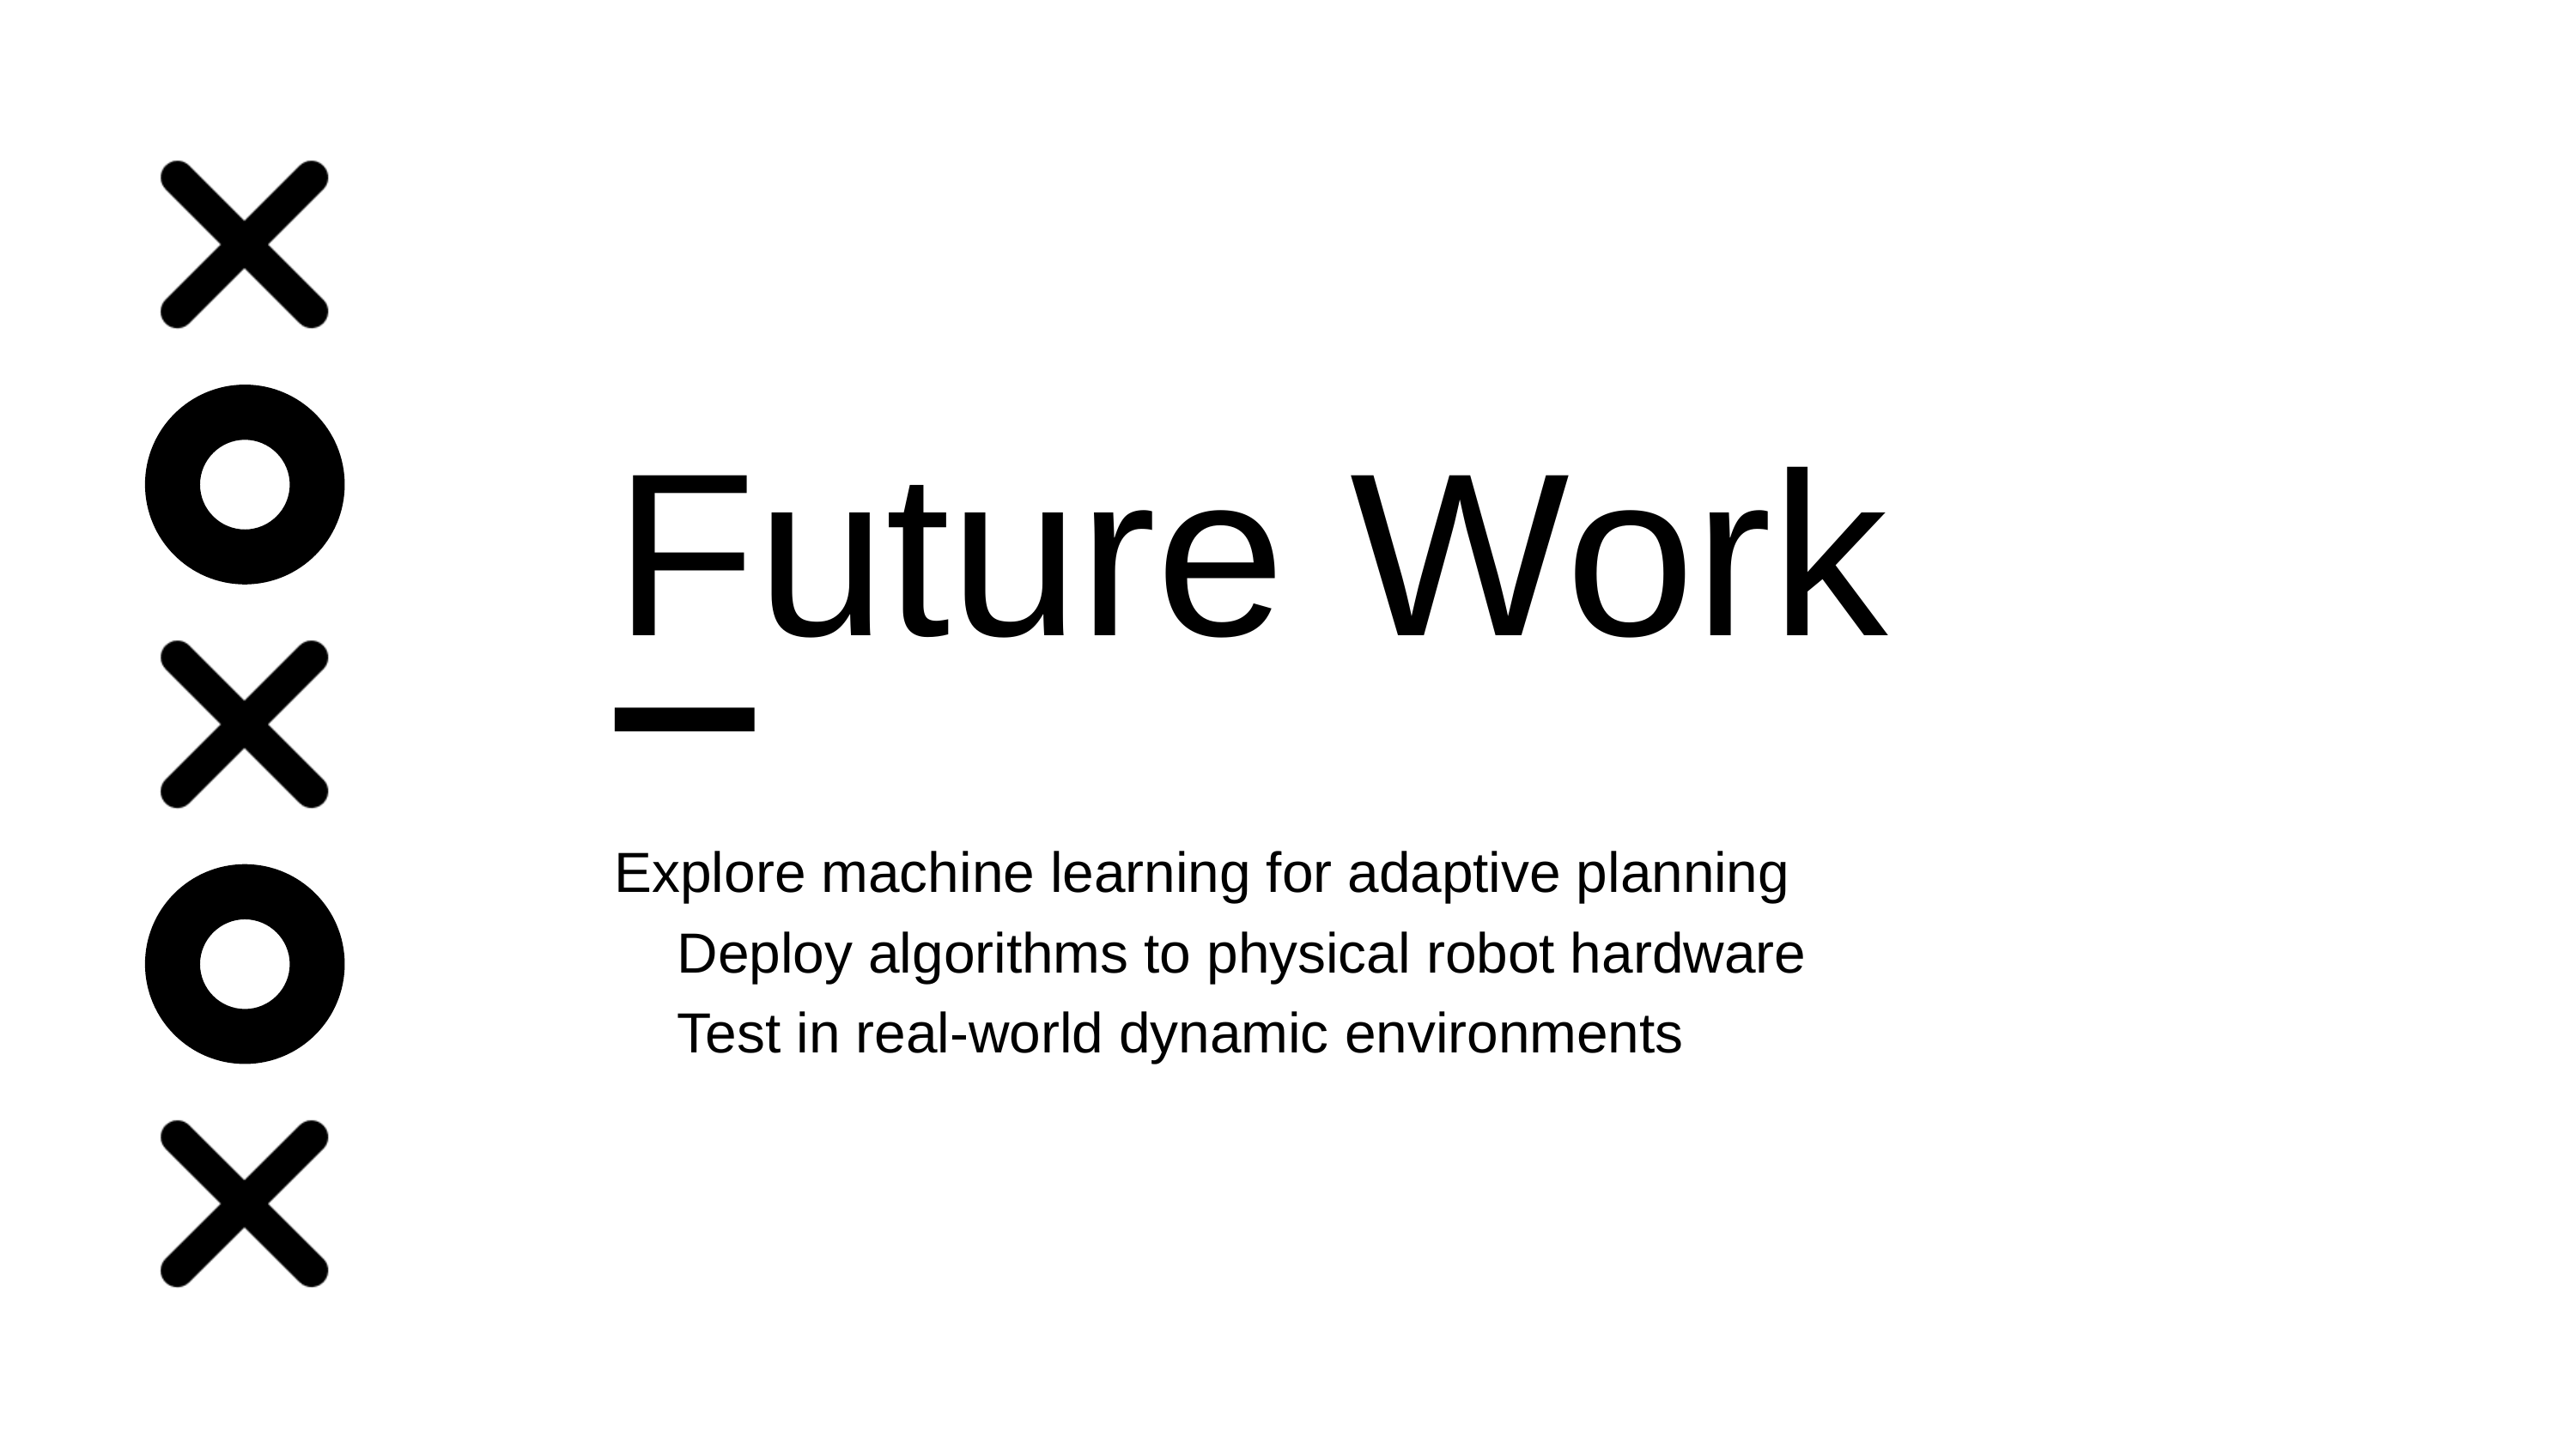

Future Work

Explore machine learning for adaptive planning
    Deploy algorithms to physical robot hardware
    Test in real-world dynamic environments